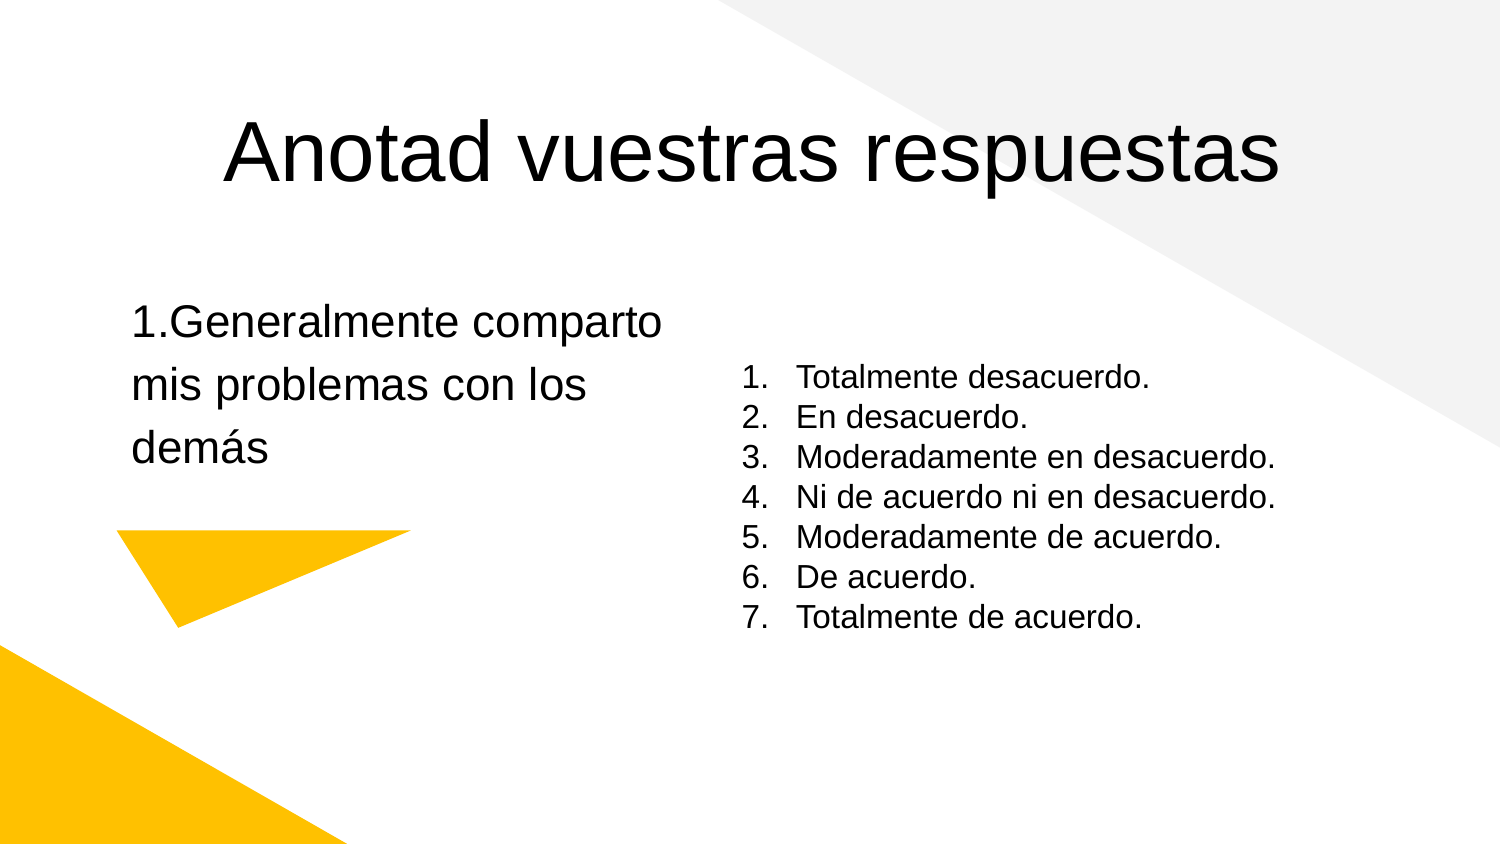

# Anotad vuestras respuestas
1.Generalmente comparto mis problemas con los demás
Totalmente desacuerdo.
En desacuerdo.
Moderadamente en desacuerdo.
Ni de acuerdo ni en desacuerdo.
Moderadamente de acuerdo.
De acuerdo.
Totalmente de acuerdo.